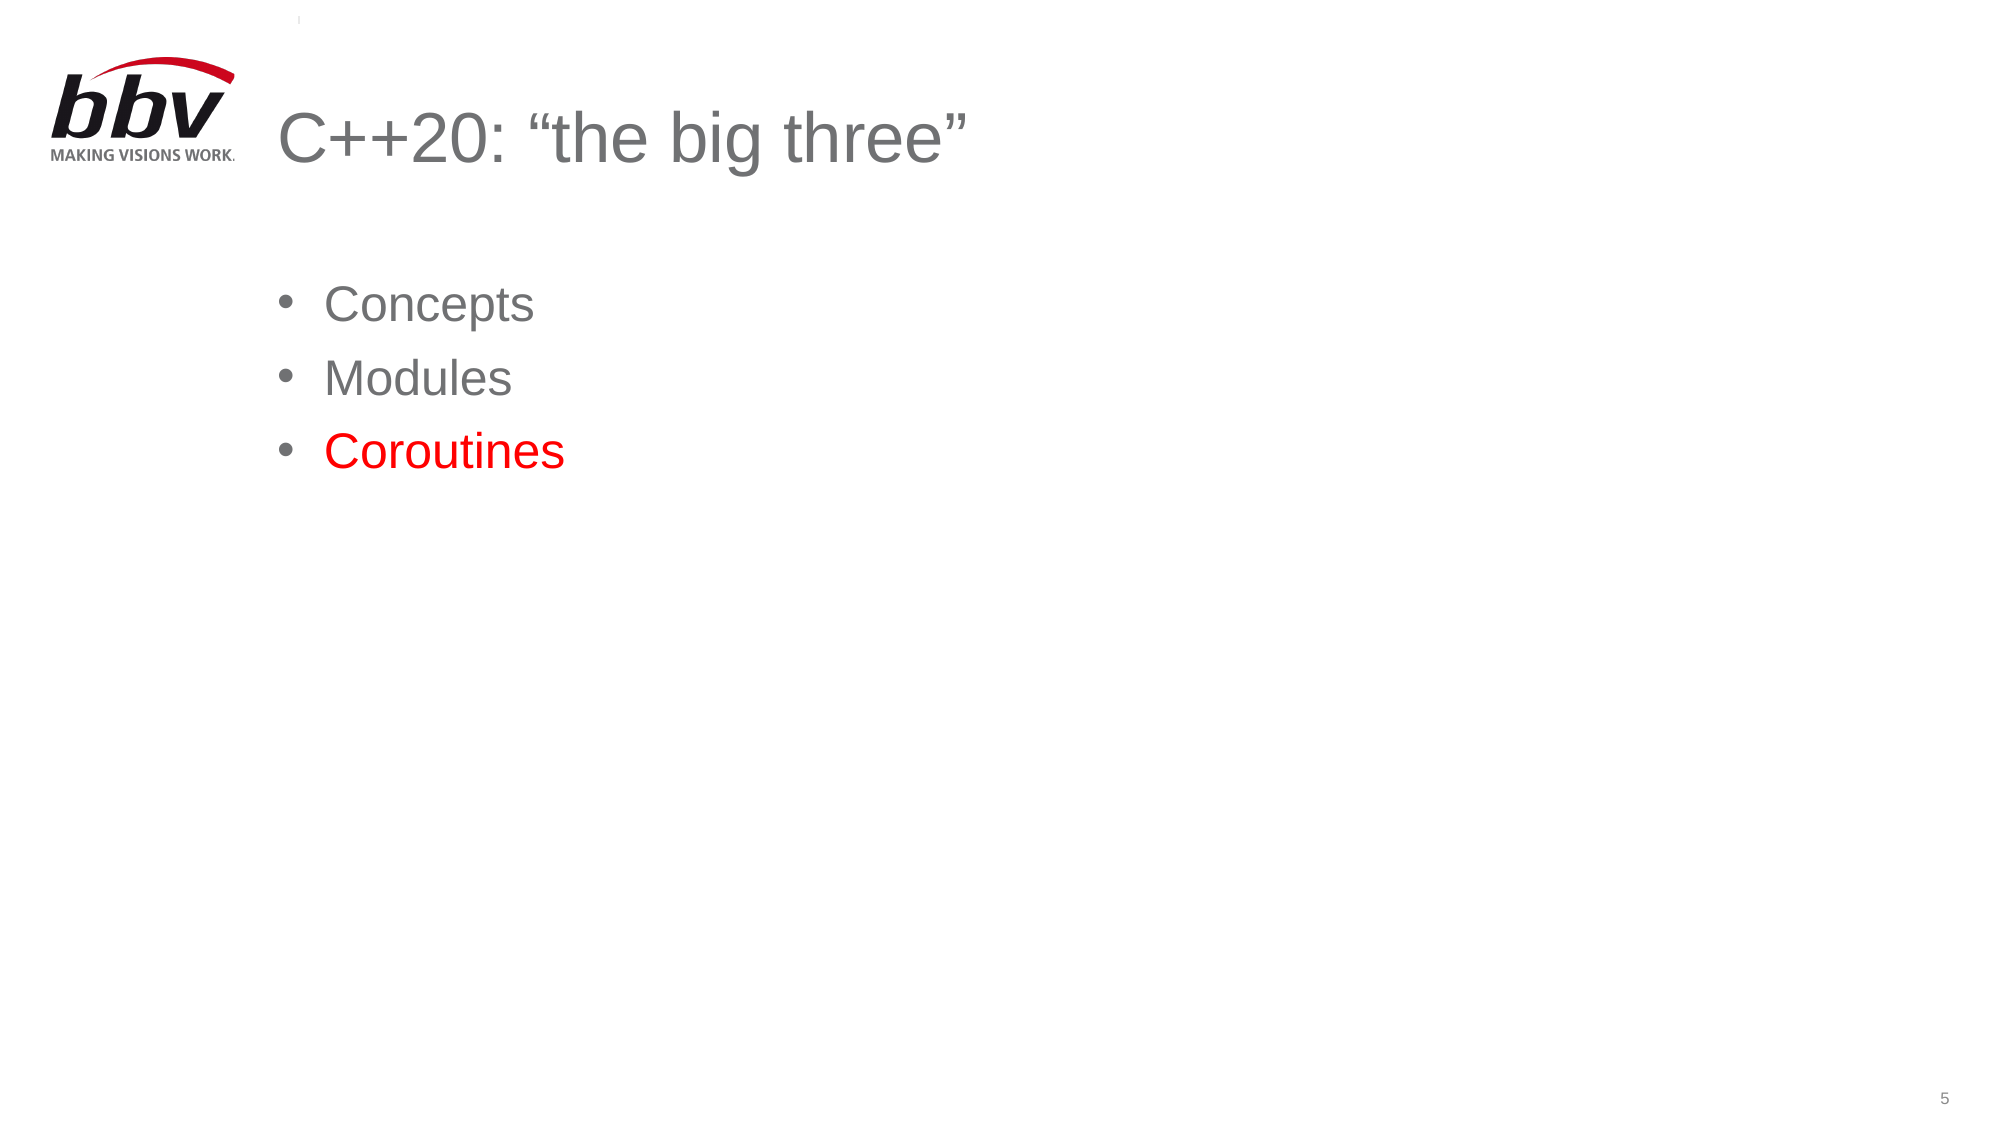

# C++20: “the big three”
Concepts
Modules
Coroutines
5